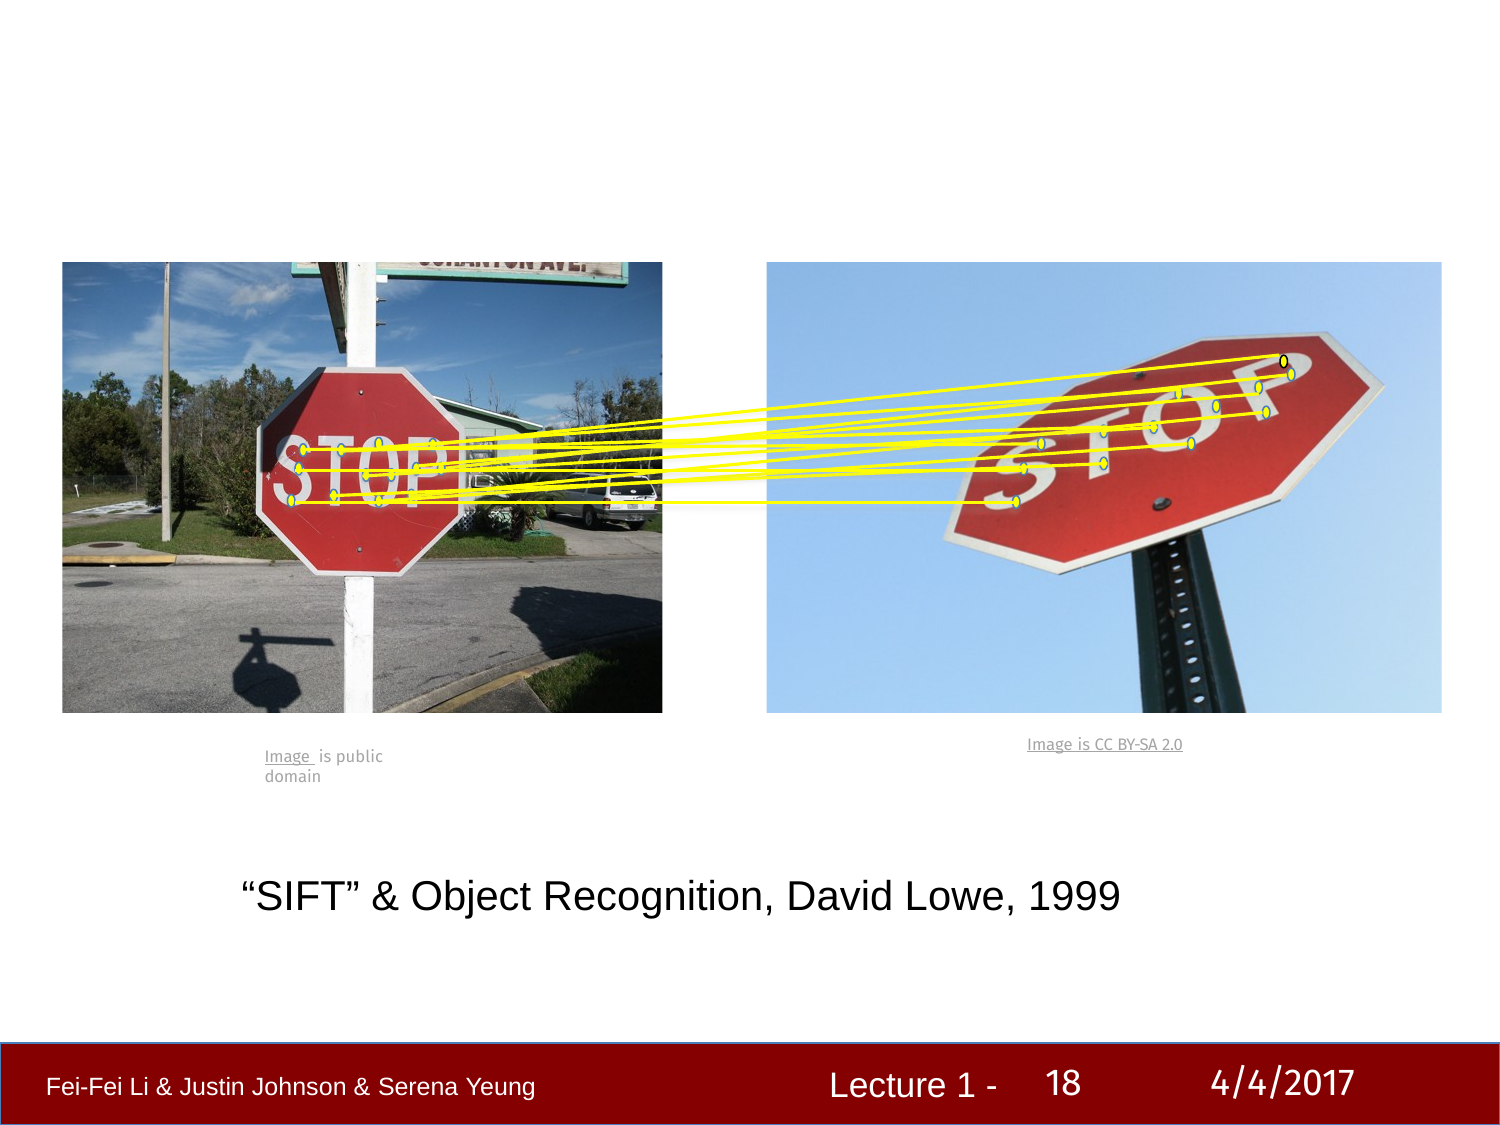

Image is CC BY-SA 2.0
Image  is public domain

“SIFT” & Object Recognition, David Lowe, 1999
18
4/4/2017
Lecture 1 -
Fei-Fei Li & Justin Johnson & Serena Yeung